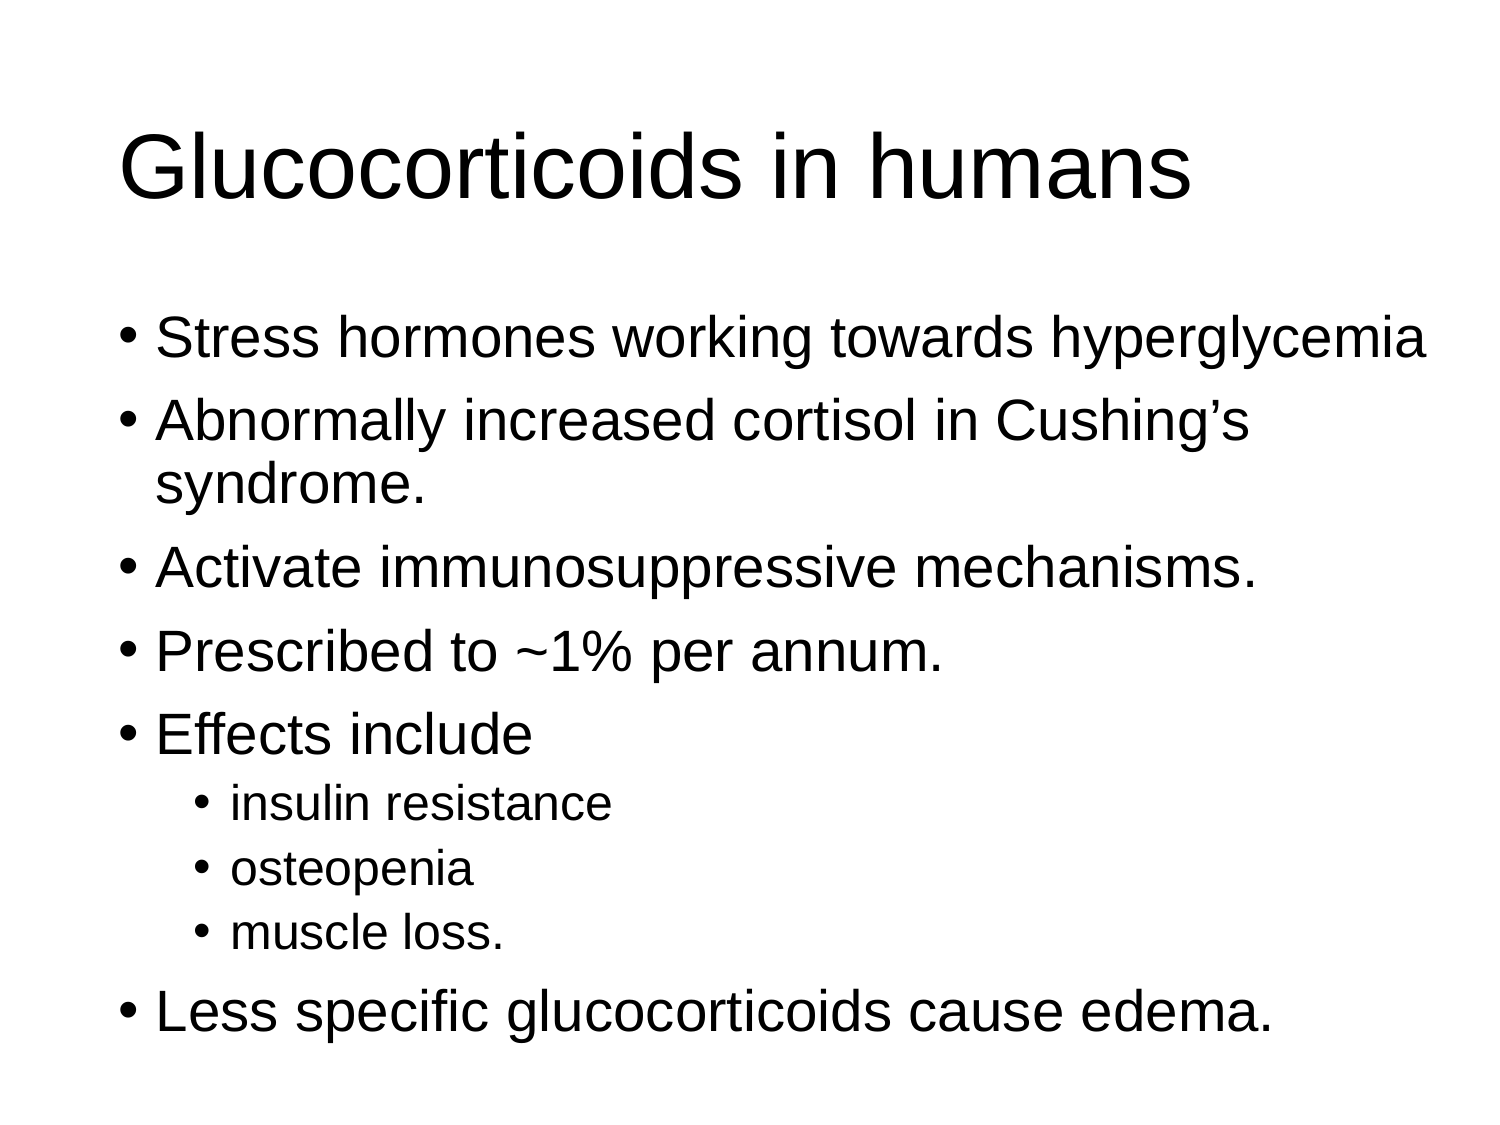

# Glucocorticoids in humans
Stress hormones working towards hyperglycemia
Abnormally increased cortisol in Cushing’s syndrome.
Activate immunosuppressive mechanisms.
Prescribed to ~1% per annum.
Effects include
insulin resistance
osteopenia
muscle loss.
Less specific glucocorticoids cause edema.